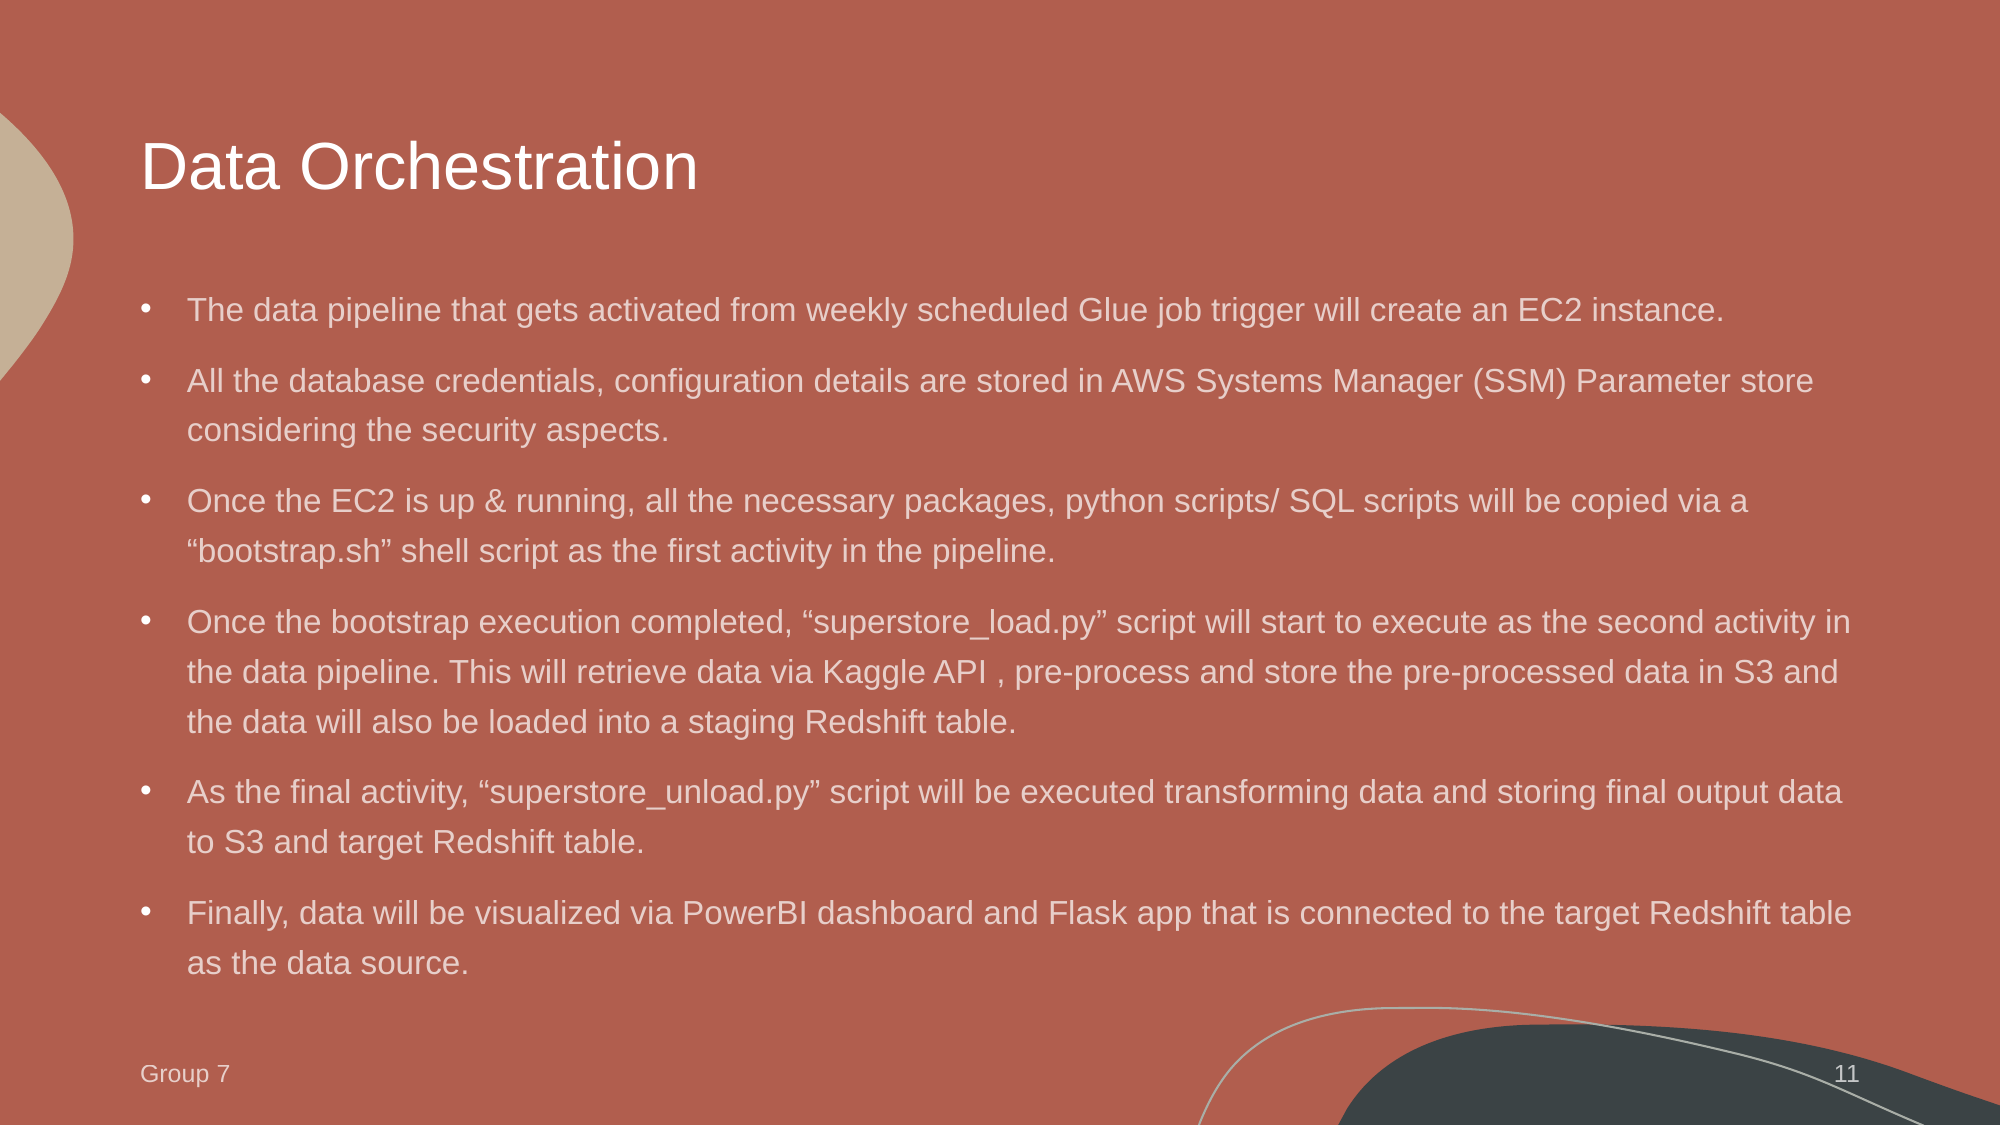

# Data Orchestration
The data pipeline that gets activated from weekly scheduled Glue job trigger will create an EC2 instance.
All the database credentials, configuration details are stored in AWS Systems Manager (SSM) Parameter store considering the security aspects.
Once the EC2 is up & running, all the necessary packages, python scripts/ SQL scripts will be copied via a “bootstrap.sh” shell script as the first activity in the pipeline.
Once the bootstrap execution completed, “superstore_load.py” script will start to execute as the second activity in the data pipeline. This will retrieve data via Kaggle API , pre-process and store the pre-processed data in S3 and the data will also be loaded into a staging Redshift table.
As the final activity, “superstore_unload.py” script will be executed transforming data and storing final output data to S3 and target Redshift table.
Finally, data will be visualized via PowerBI dashboard and Flask app that is connected to the target Redshift table as the data source.
Group 7
11